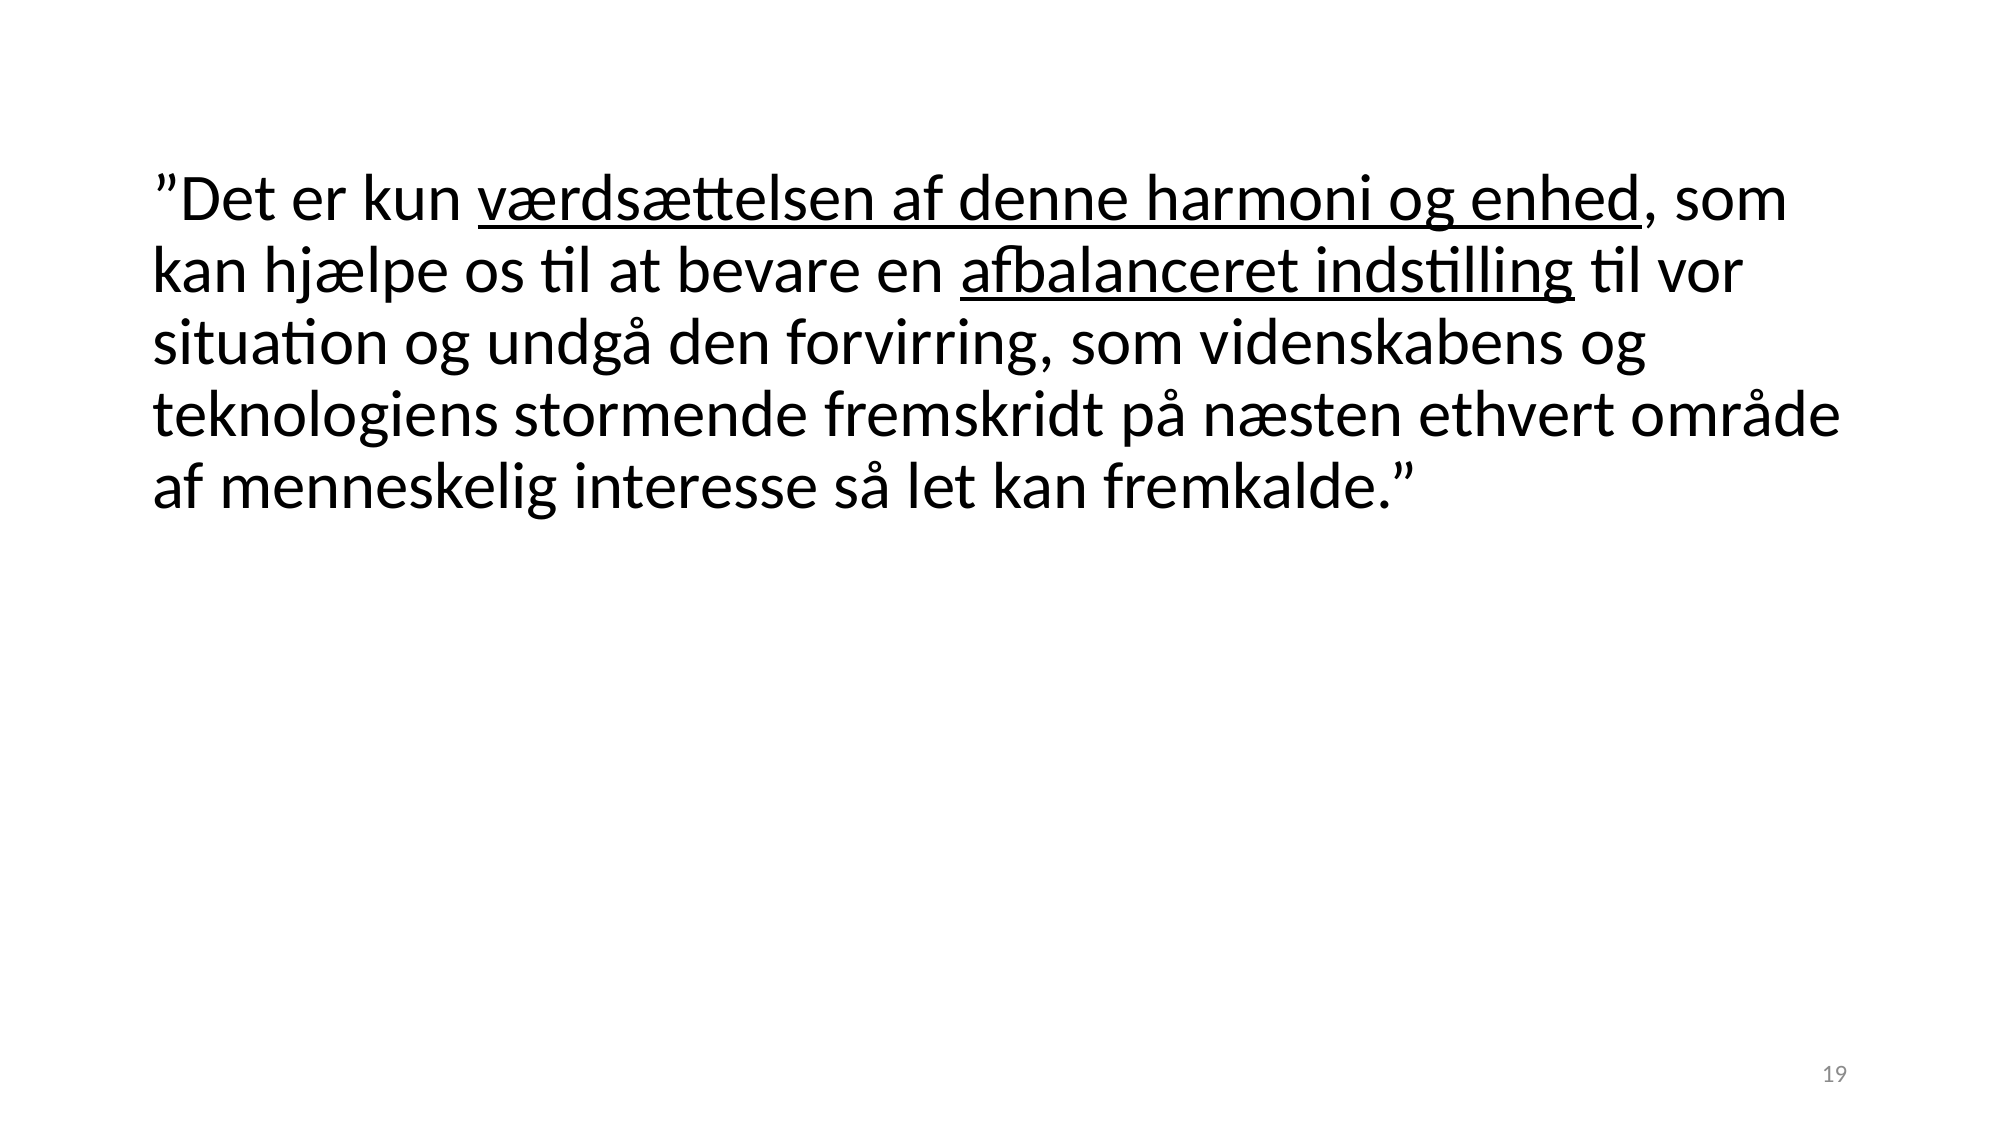

#
”Det er kun værdsættelsen af denne harmoni og enhed, som kan hjælpe os til at bevare en afbalanceret indstilling til vor situation og undgå den forvirring, som videnskabens og teknologiens stormende fremskridt på næsten ethvert område af menneskelig interesse så let kan fremkalde.”
19